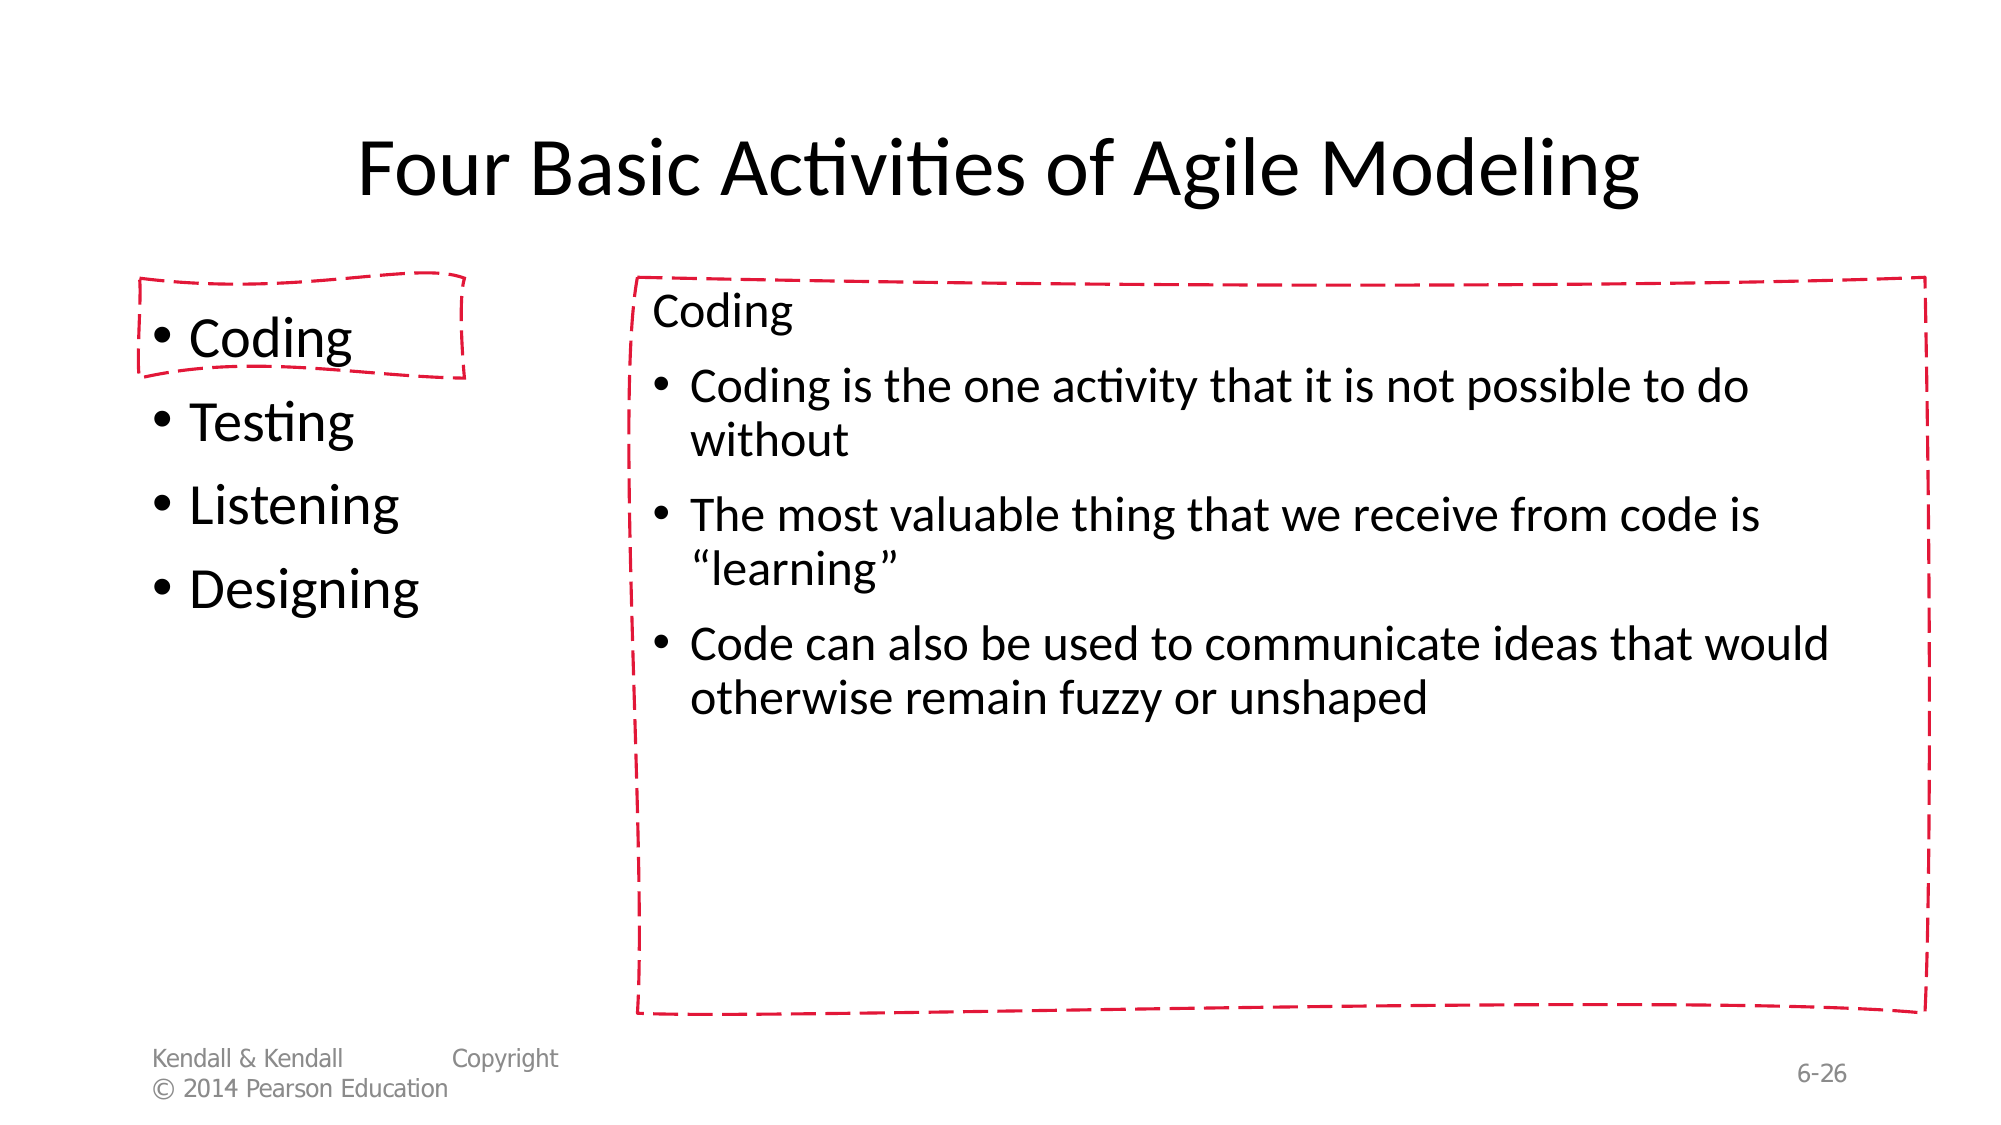

# Four Basic Activities of Agile Modeling
Coding
Coding is the one activity that it is not possible to do without
The most valuable thing that we receive from code is “learning”
Code can also be used to communicate ideas that would otherwise remain fuzzy or unshaped

Coding
Testing
Listening
Designing

Kendall & Kendall	Copyright © 2014 Pearson Education
6-26